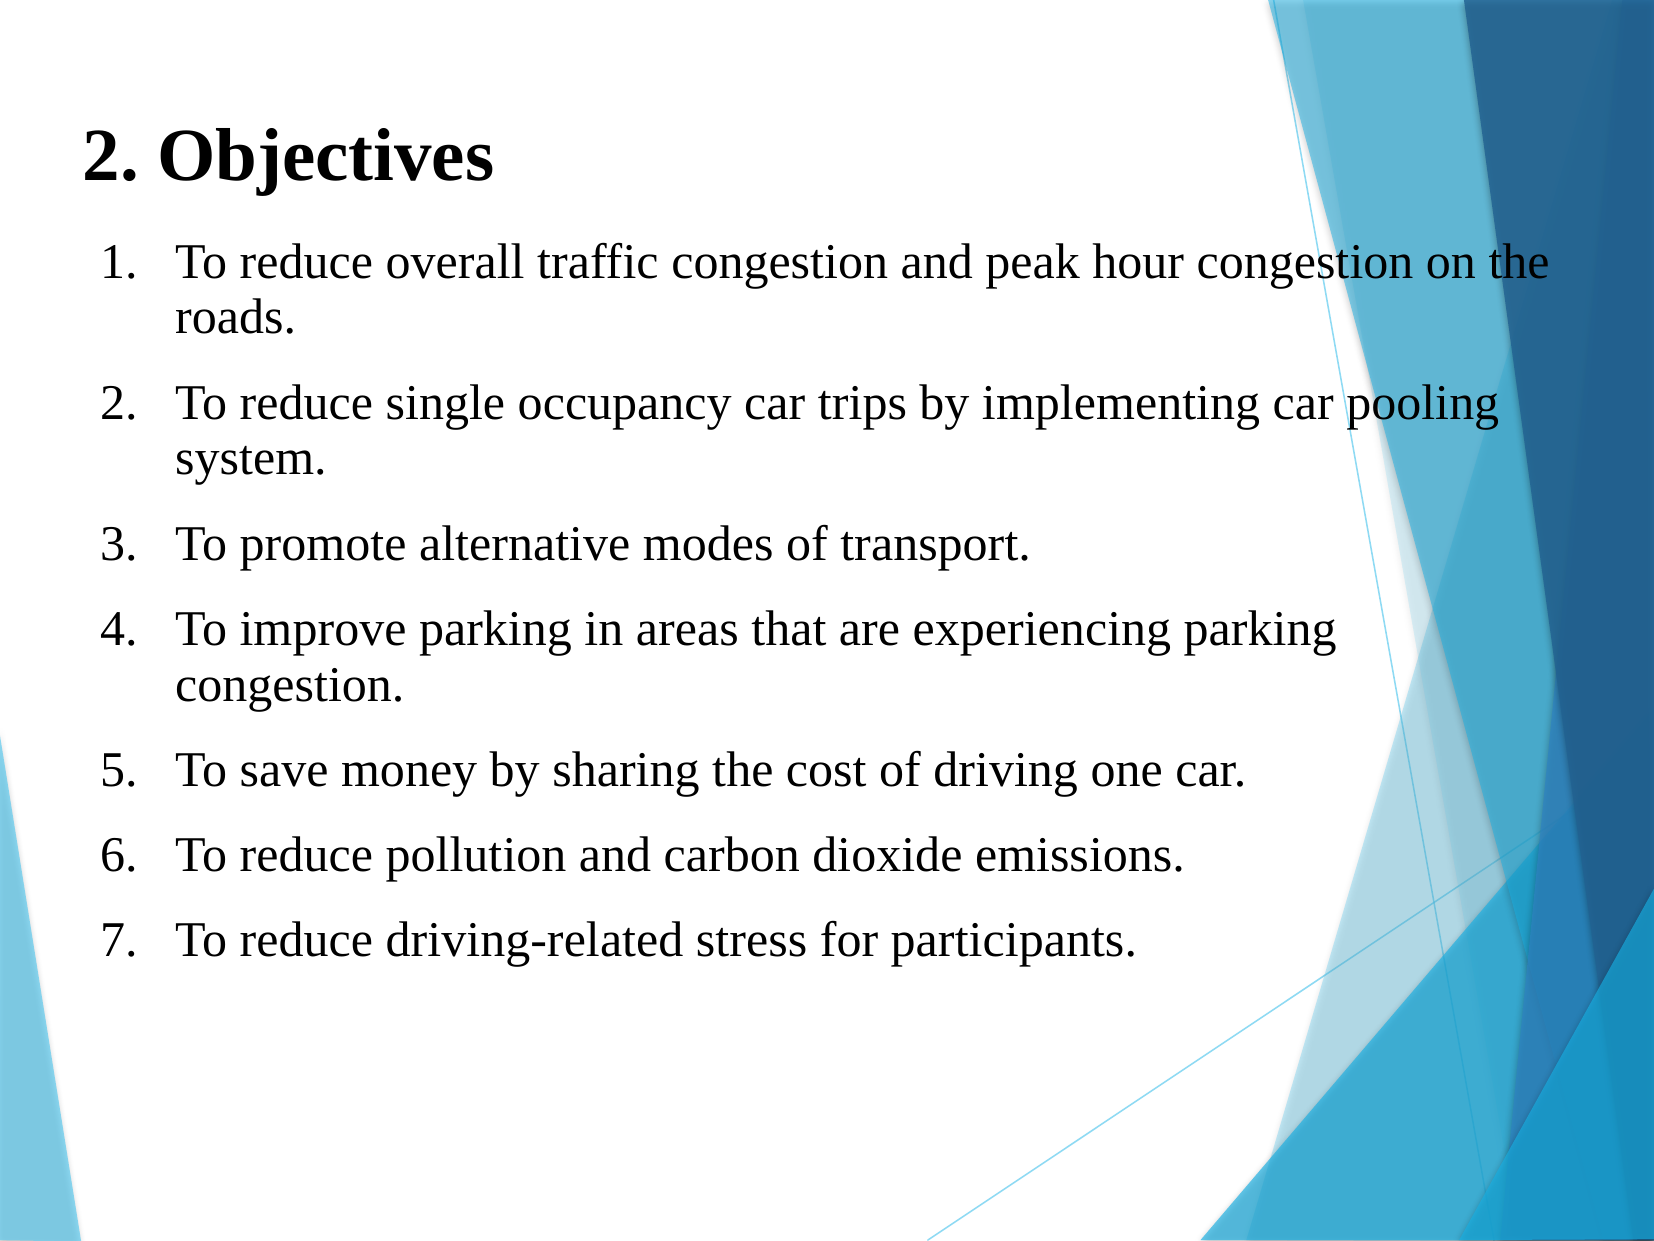

2. Objectives
To reduce overall traffic congestion and peak hour congestion on the roads.
To reduce single occupancy car trips by implementing car pooling system.
To promote alternative modes of transport.
To improve parking in areas that are experiencing parking congestion.
To save money by sharing the cost of driving one car.
To reduce pollution and carbon dioxide emissions.
To reduce driving-related stress for participants.